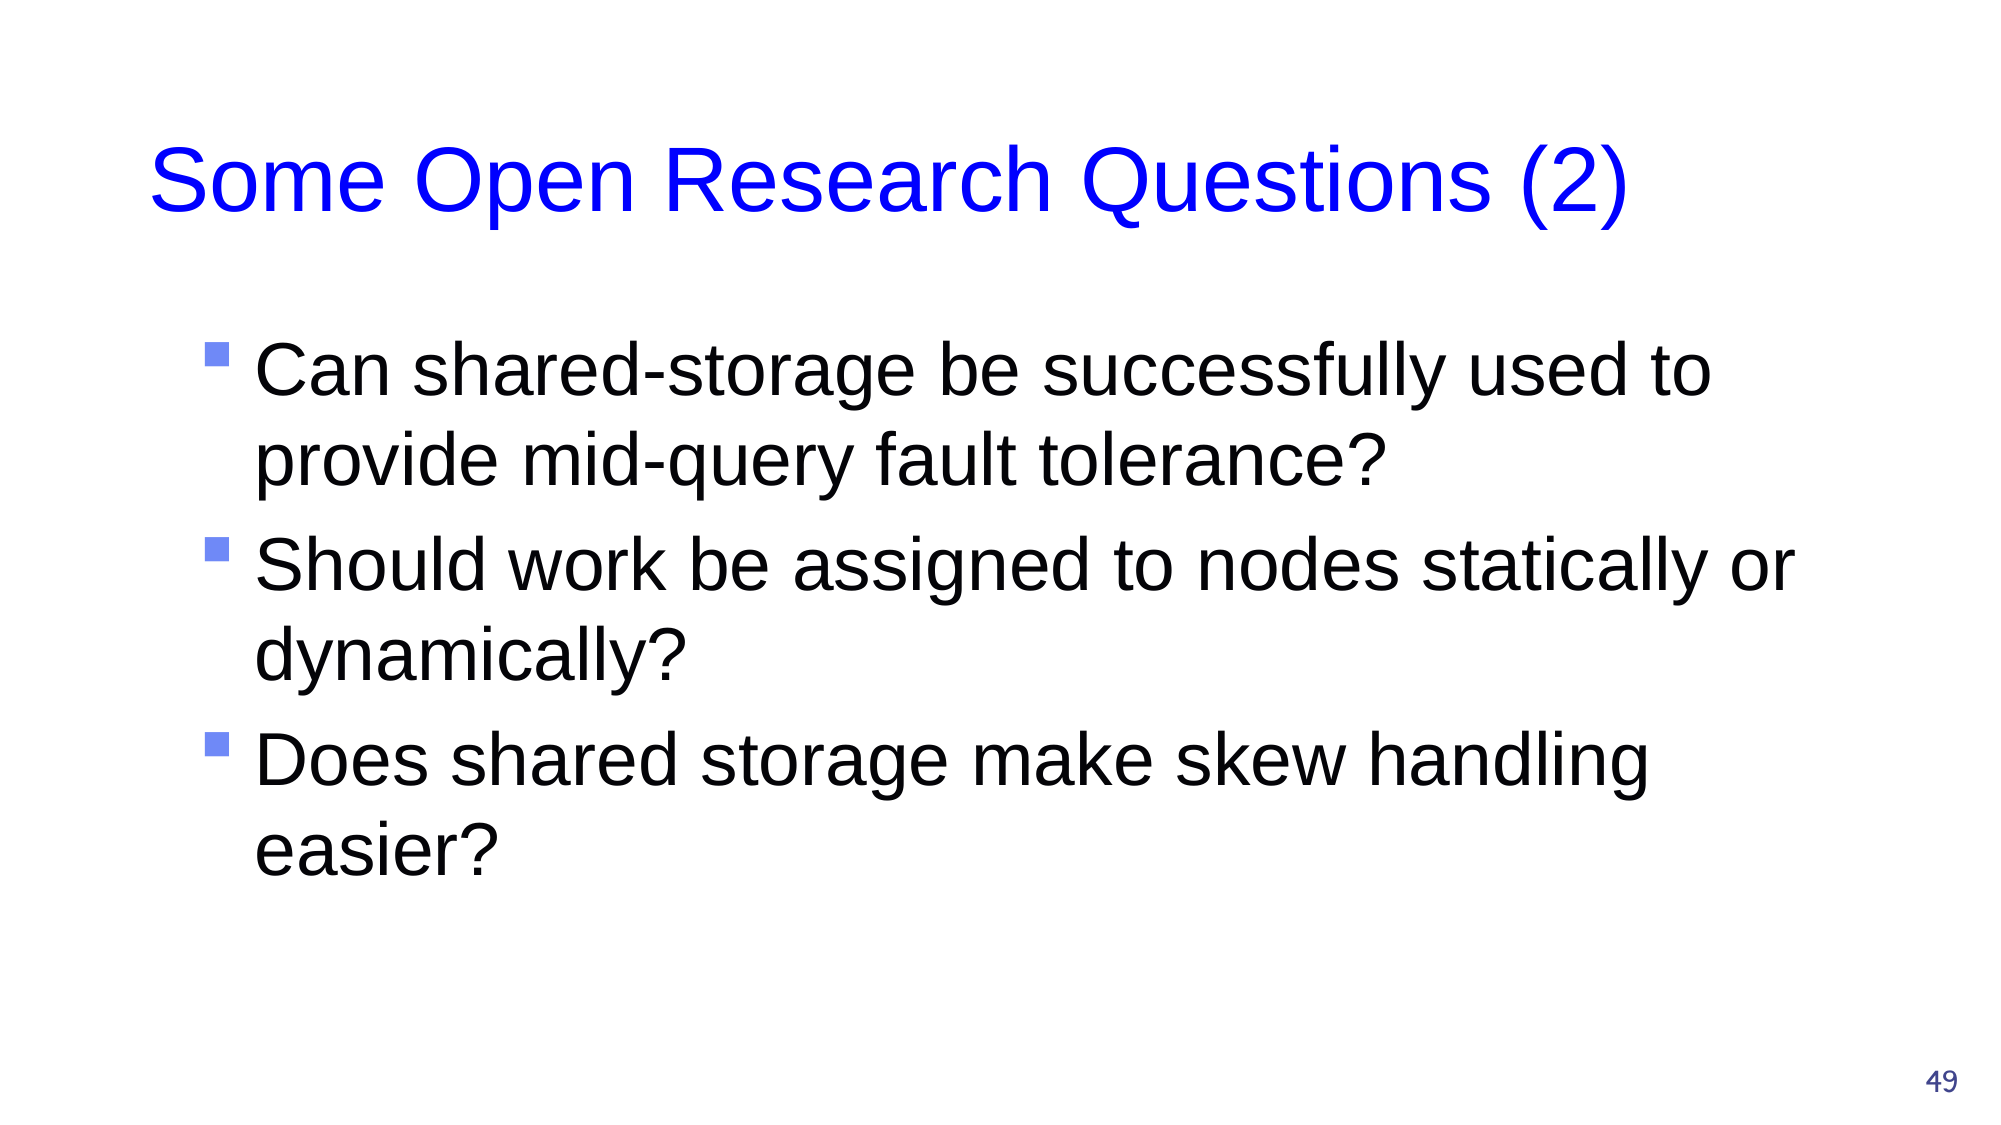

# Some Open Research Questions (2)
Can shared-storage be successfully used to provide mid-query fault tolerance?
Should work be assigned to nodes statically or dynamically?
Does shared storage make skew handling easier?
49